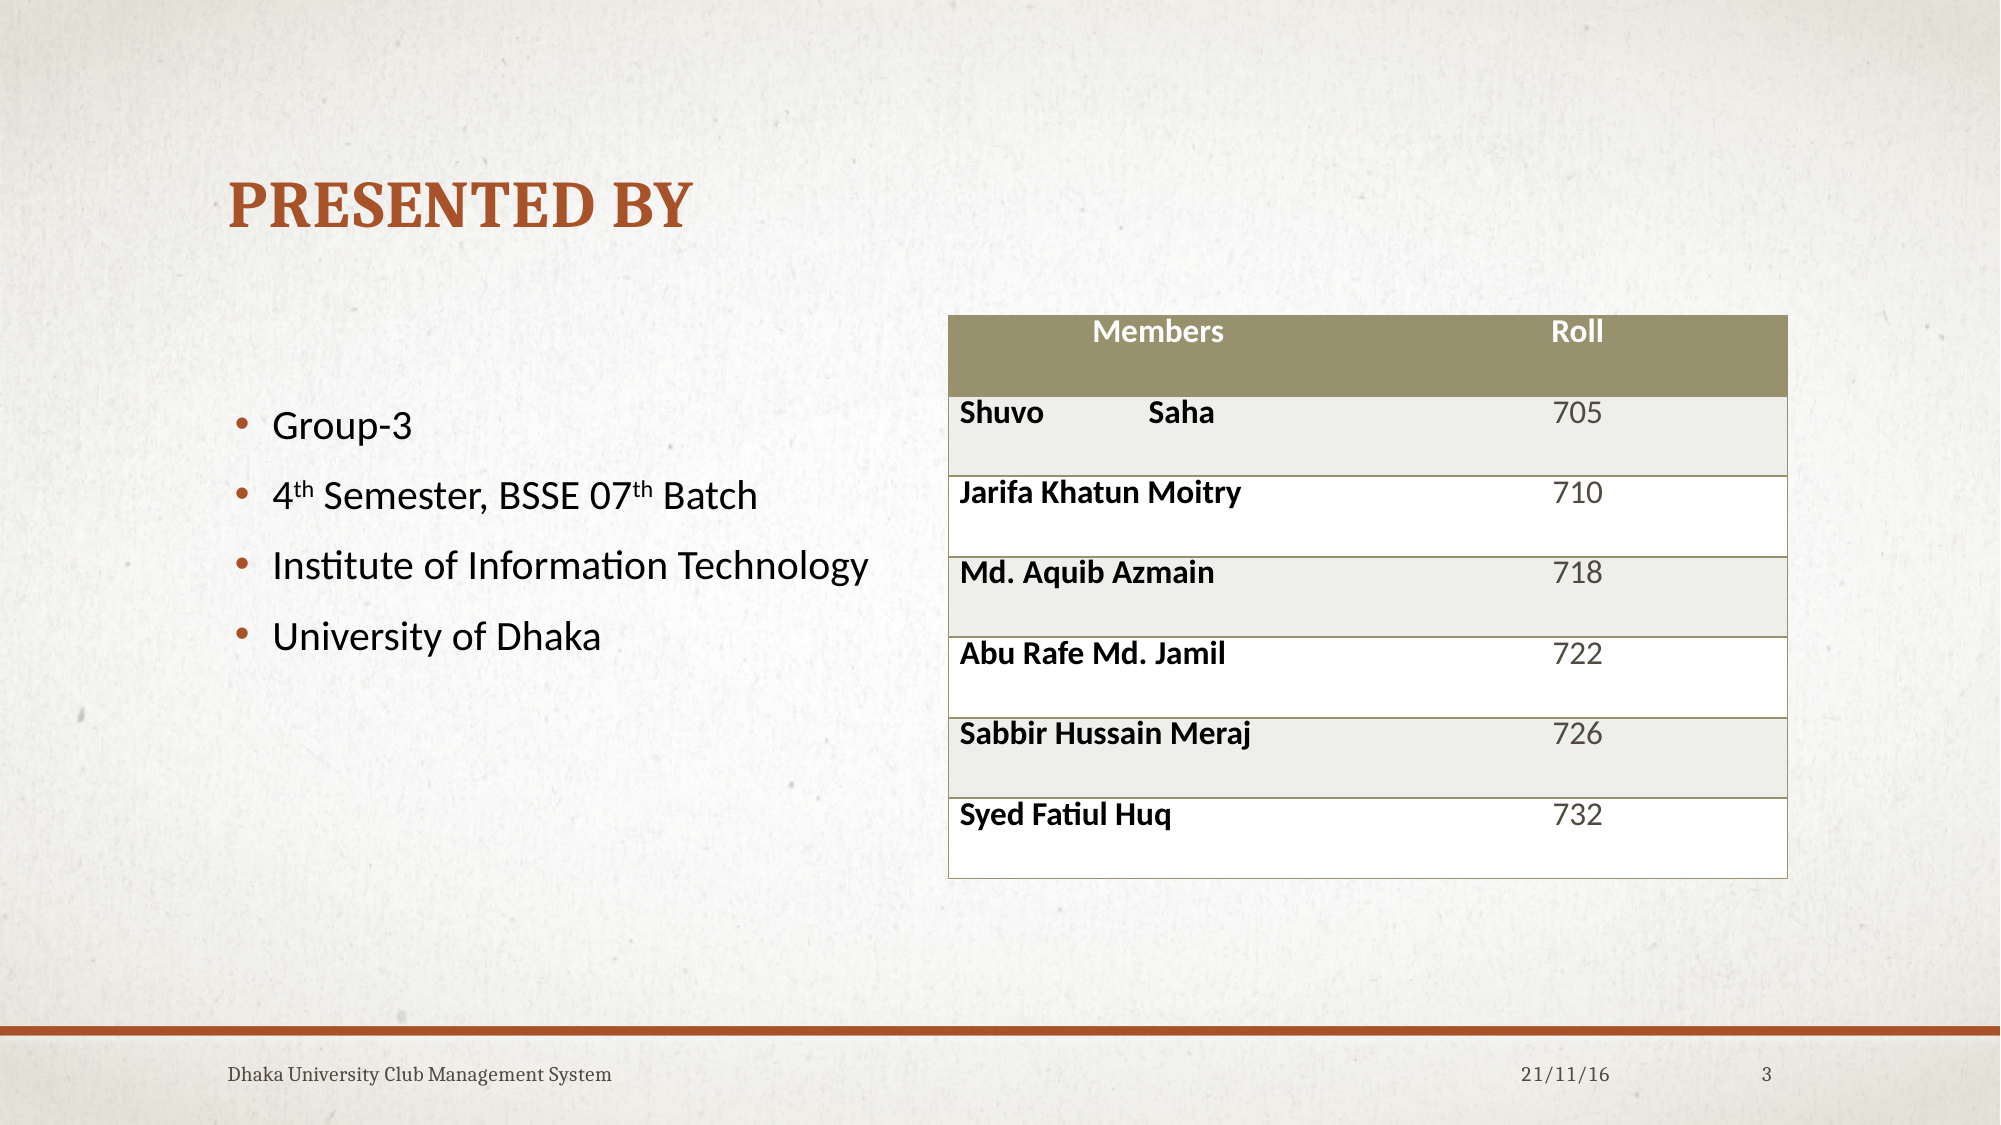

# Presented by

Group-3
4th Semester, BSSE 07th Batch
Institute of Information Technology
University of Dhaka

| Members | Roll |
| --- | --- |
| Shuvo Saha | 705 |
| Jarifa Khatun Moitry | 710 |
| Md. Aquib Azmain | 718 |
| Abu Rafe Md. Jamil | 722 |
| Sabbir Hussain Meraj | 726 |
| Syed Fatiul Huq | 732 |
Dhaka University Club Management System
21/11/16
3